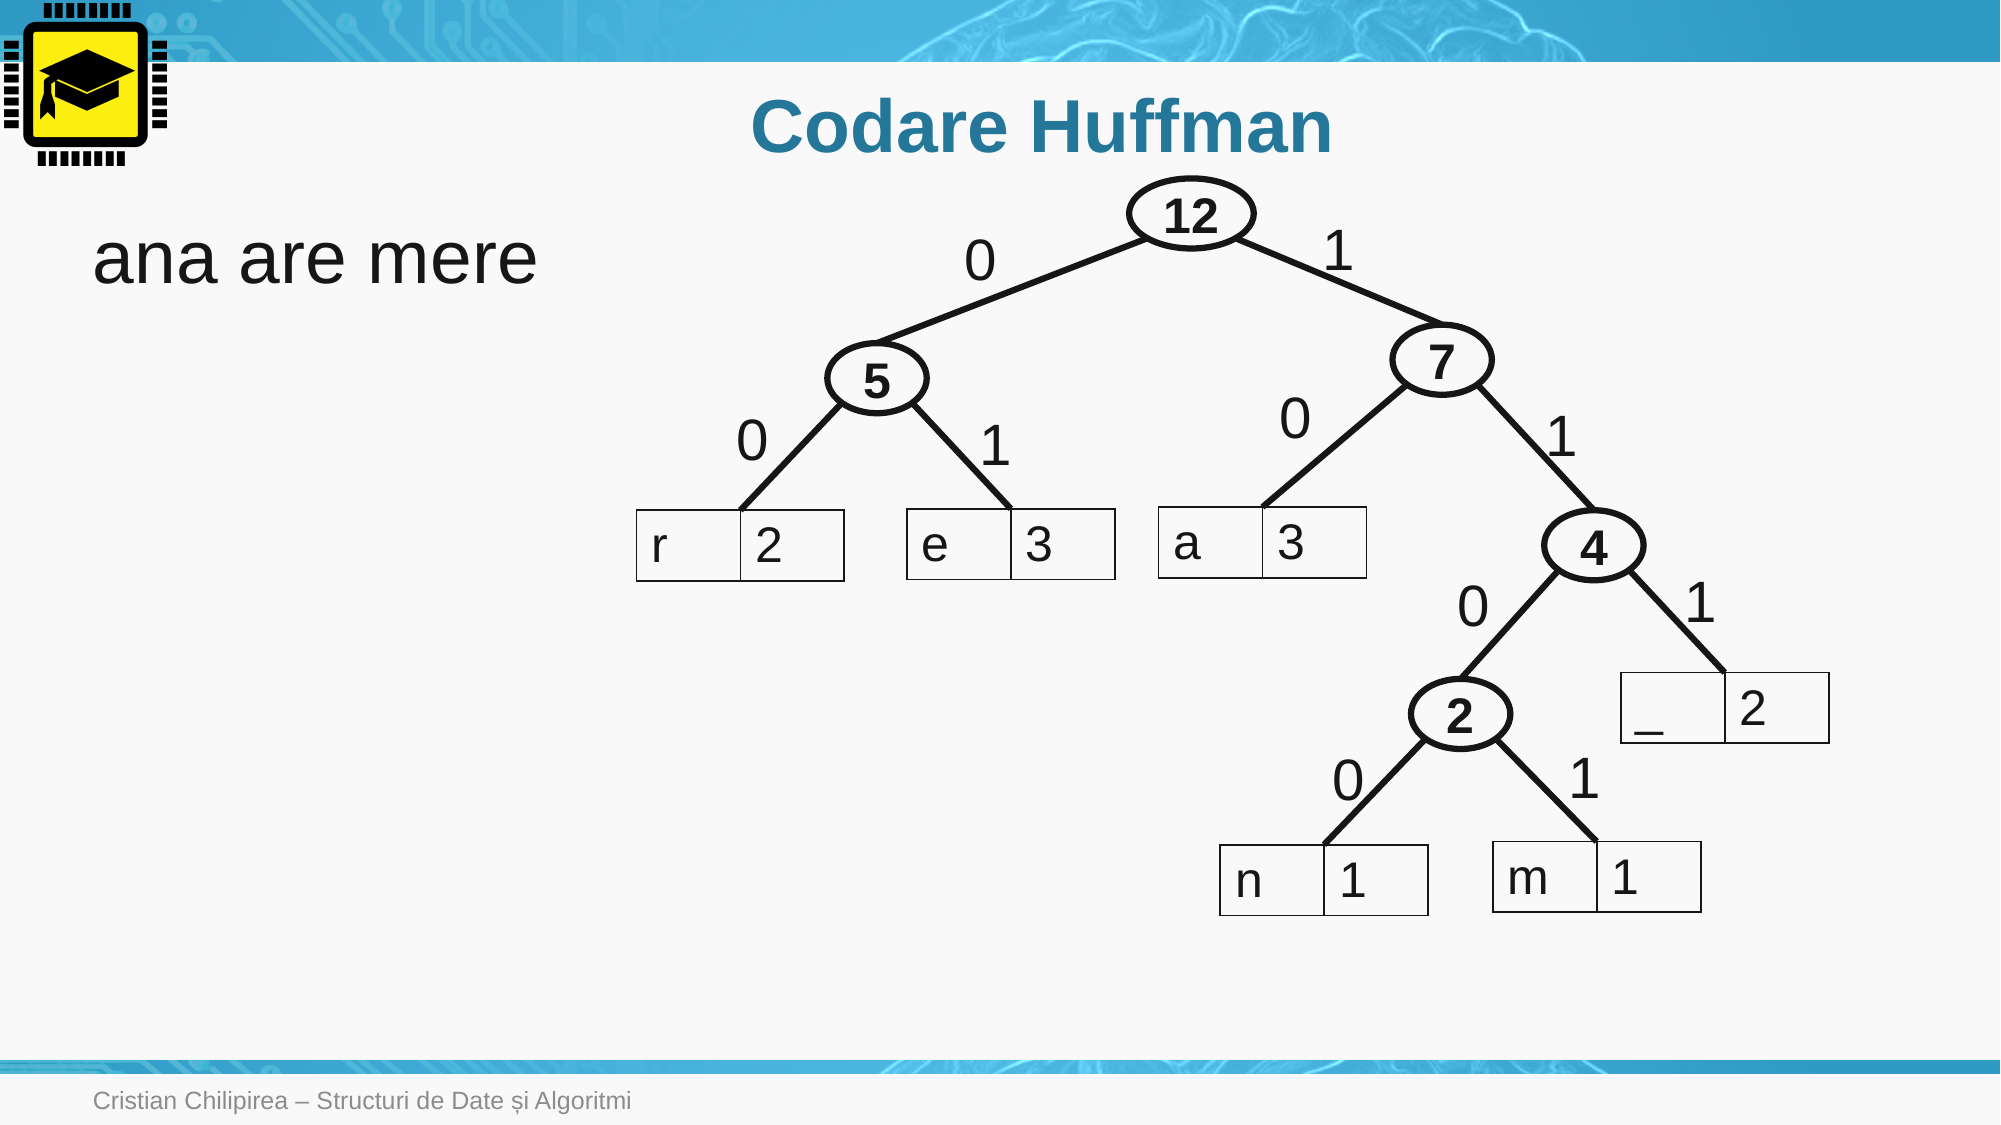

# Codare Huffman
12
1
ana are mere

0
7
5
0
1
0
1
| a | 3 |
| --- | --- |
| e | 3 |
| --- | --- |
| r | 2 |
| --- | --- |
4
1
0
| \_ | 2 |
| --- | --- |
2
1
0
| m | 1 |
| --- | --- |
| n | 1 |
| --- | --- |
Cristian Chilipirea – Structuri de Date și Algoritmi